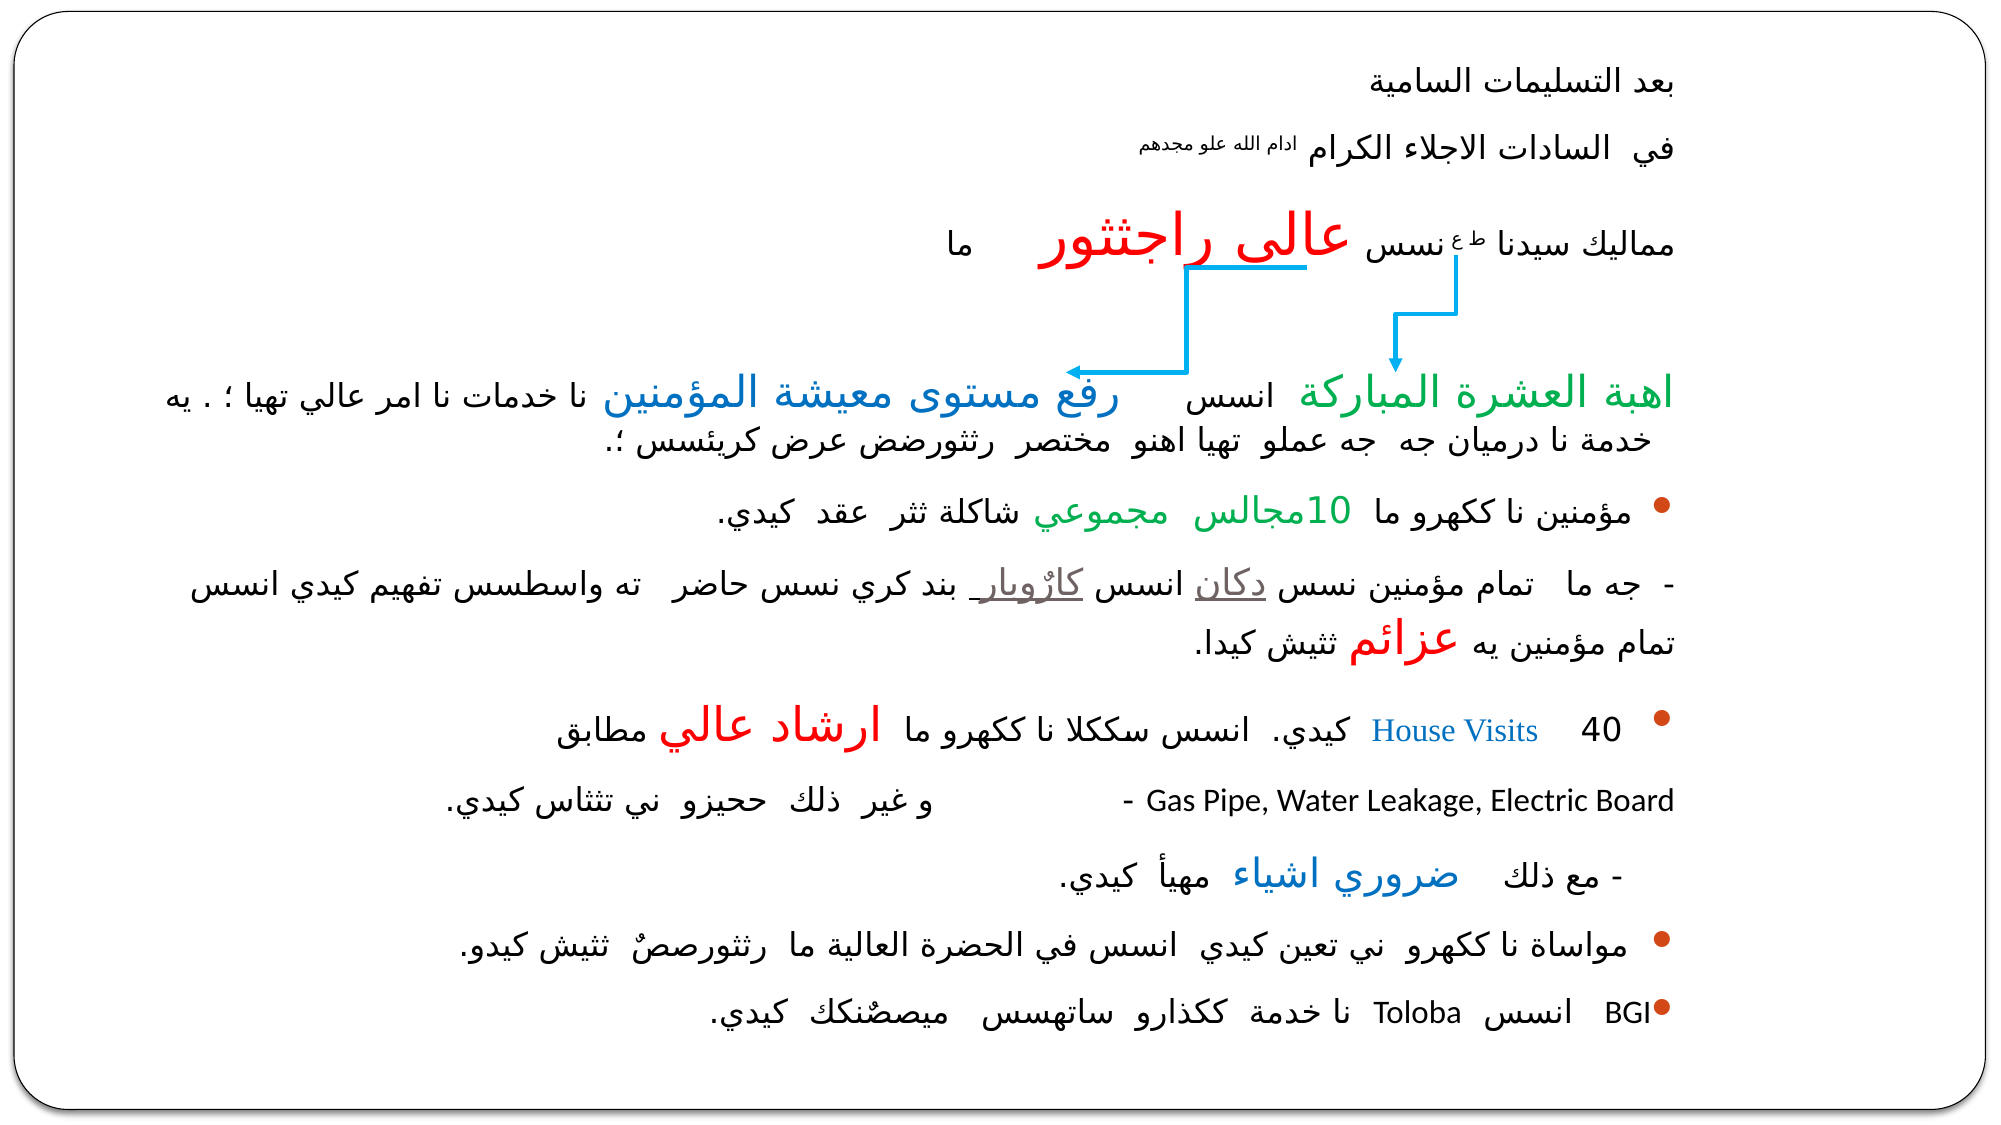

بعد التسليمات السامية
في  السادات الاجلاء الكرام ادام الله علو مجدهم
مماليك سيدنا ط ع نسس عالي راجثثور    ما

	اهبة العشرة المباركة  انسس      رفع مستوى معيشة المؤمنين نا خدمات نا امر عالي تهيا ؛ . يه   خدمة نا درميان جه  جه عملو  تهيا اهنو  مختصر  رثثورضض عرض كريئسس ؛.
مؤمنين نا ككهرو ما  10مجالس  مجموعي شاكلة ثثر  عقد  كيدي.
	-  جه ما   تمام مؤمنين نسس دكان انسس كارٌوبار  بند كري نسس حاضر   ته واسطسس تفهيم كيدي انسس تمام مؤمنين يه عزائم ثثيش كيدا.
 40    House Visits  كيدي.  انسس سككلا نا ككهرو ما  ارشاد عالي مطابق
Gas Pipe, Water Leakage, Electric Board -                  و غير  ذلك  ححيزو  ني تثثاس كيدي.
     	- مع ذلك    ضروري اشياء  مهيأ  كيدي.
  مواساة نا ككهرو  ني تعين كيدي  انسس في الحضرة العالية ما  رثثورصصٌ  ثثيش كيدو.
BGI   انسس  Toloba  نا خدمة  ككذارو  ساتهسس   ميصصٌنكك  كيدي.